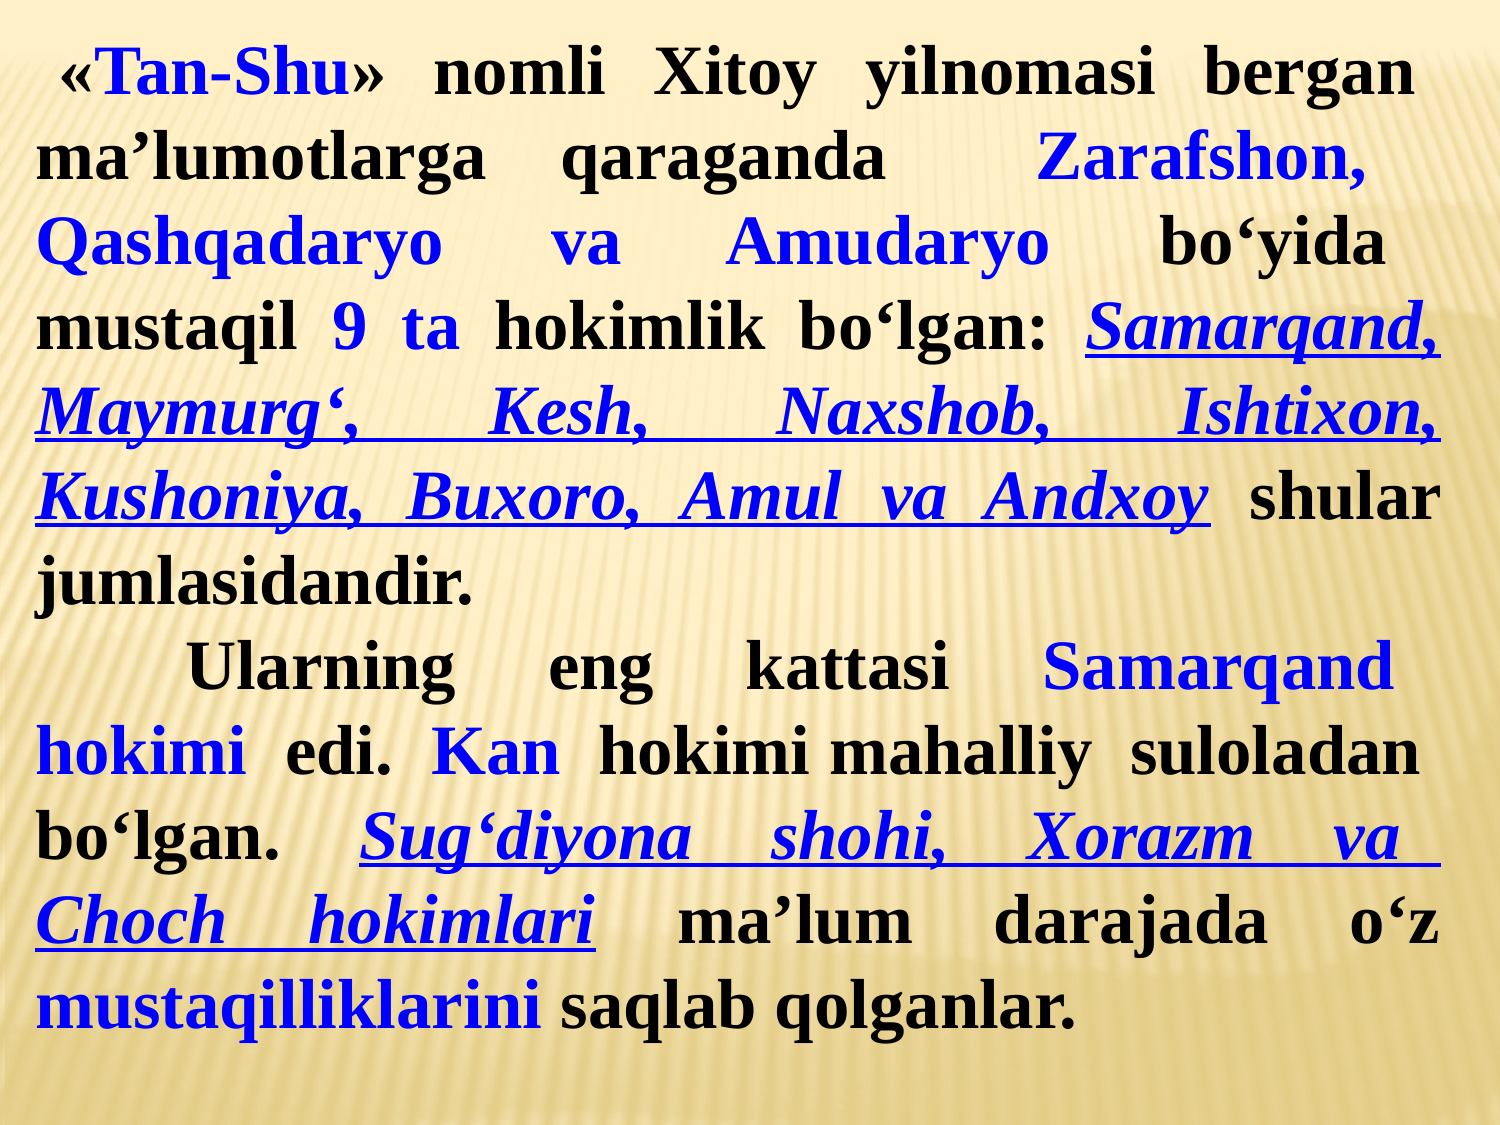

«Tan-Shu»  nomli  Xitoy  yilnomasi  bergan  ma’lumotlarga qaraganda  Zarafshon,  Qashqadaryo  va  Amudaryo  bo‘yida  mustaqil 9 ta hokimlik bo‘lgan: Samarqand, Maymurg‘, Kеsh, Naxshob, Ishtixon, Kushoniya, Buxoro, Amul va Andxoy shular jumlasidandir.
	Ularning  eng  kattasi  Samarqand  hokimi  edi.  Kan  hokimi mahalliy  suloladan  bo‘lgan.  Sug‘diyona  shohi,  Xorazm  va  Choch hokimlari ma’lum darajada o‘z mustaqilliklarini saqlab qolganlar.